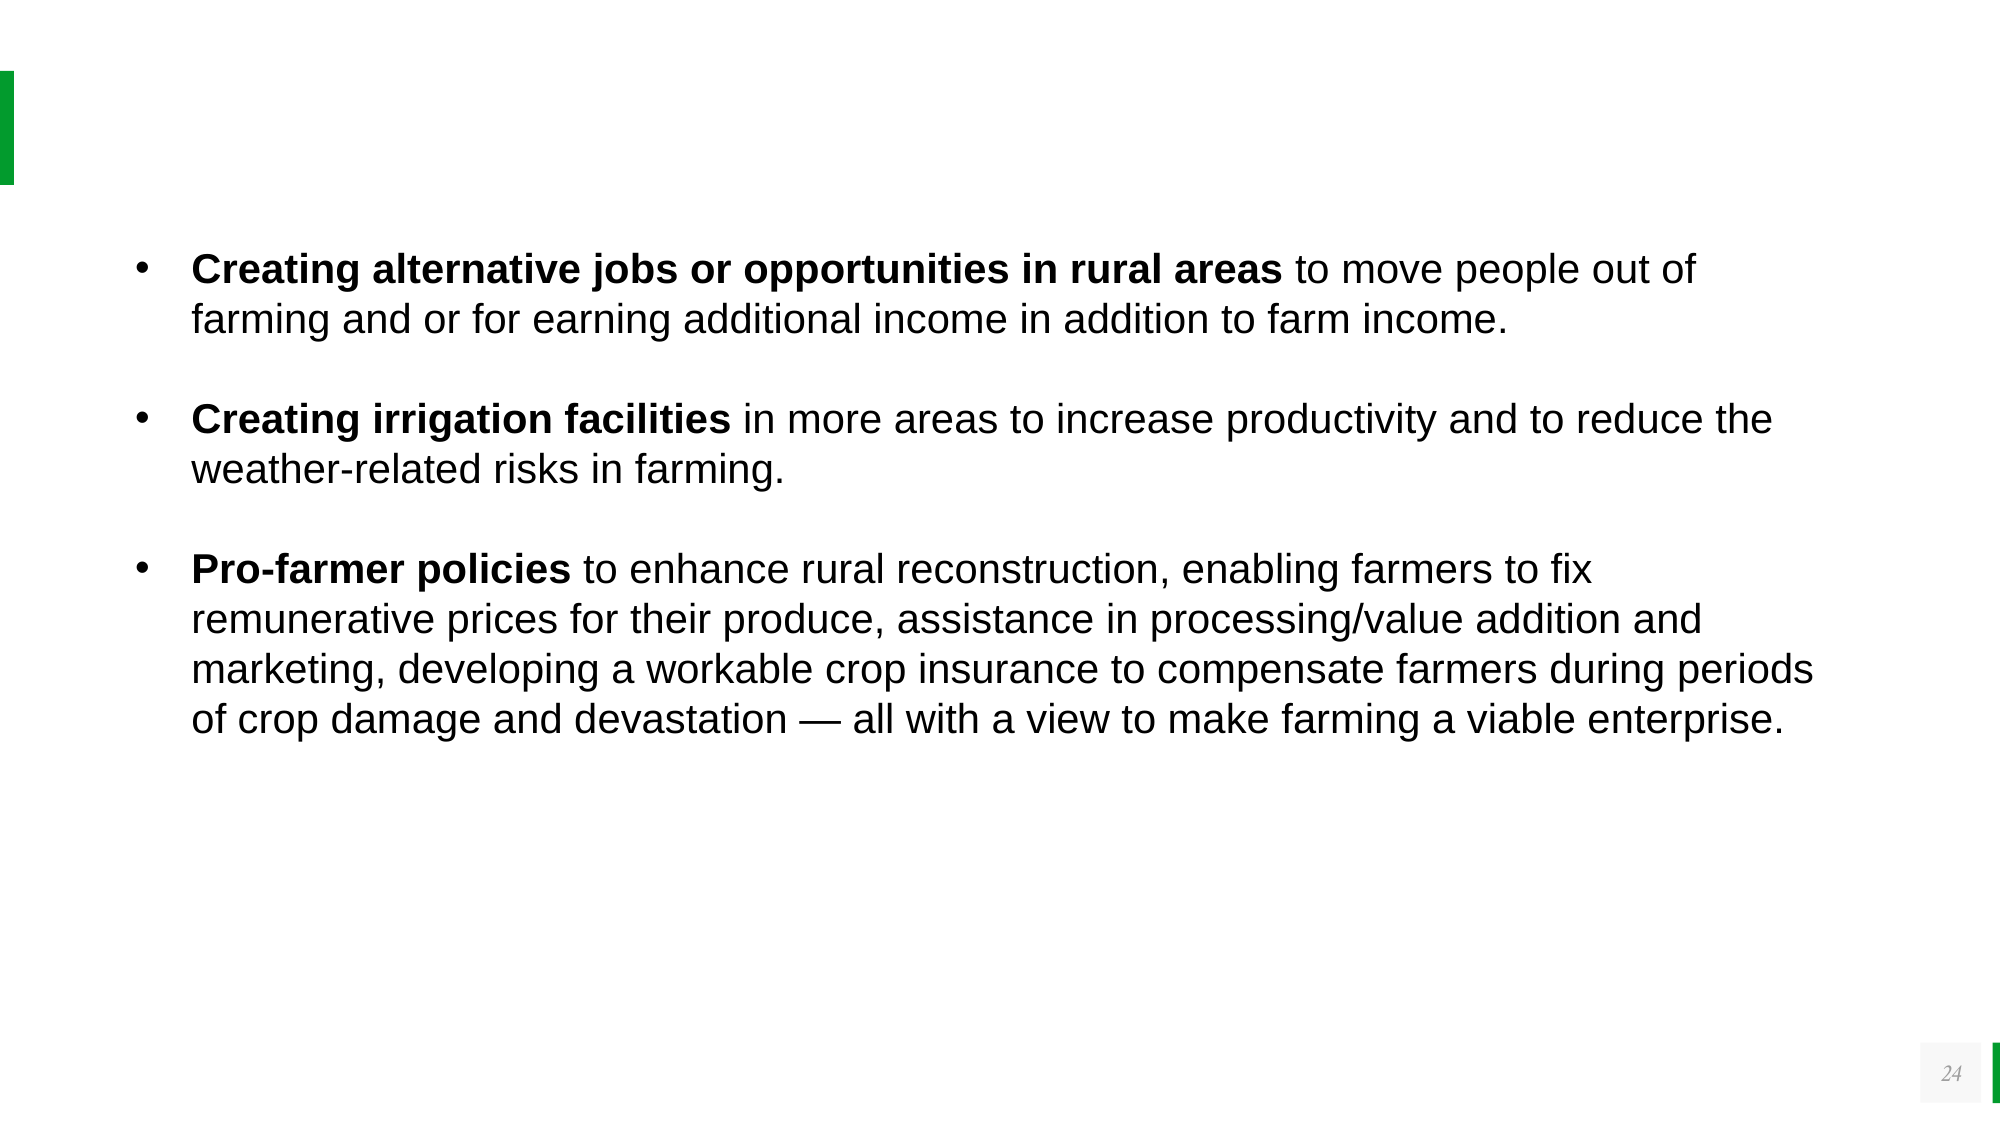

Creating alternative jobs or opportunities in rural areas to move people out of farming and or for earning additional income in addition to farm income.

Creating irrigation facilities in more areas to increase productivity and to reduce the weather-related risks in farming.

Pro-farmer policies to enhance rural reconstruction, enabling farmers to fix remunerative prices for their produce, assistance in processing/value addition and marketing, developing a workable crop insurance to compensate farmers during periods of crop damage and devastation — all with a view to make farming a viable enterprise.

24